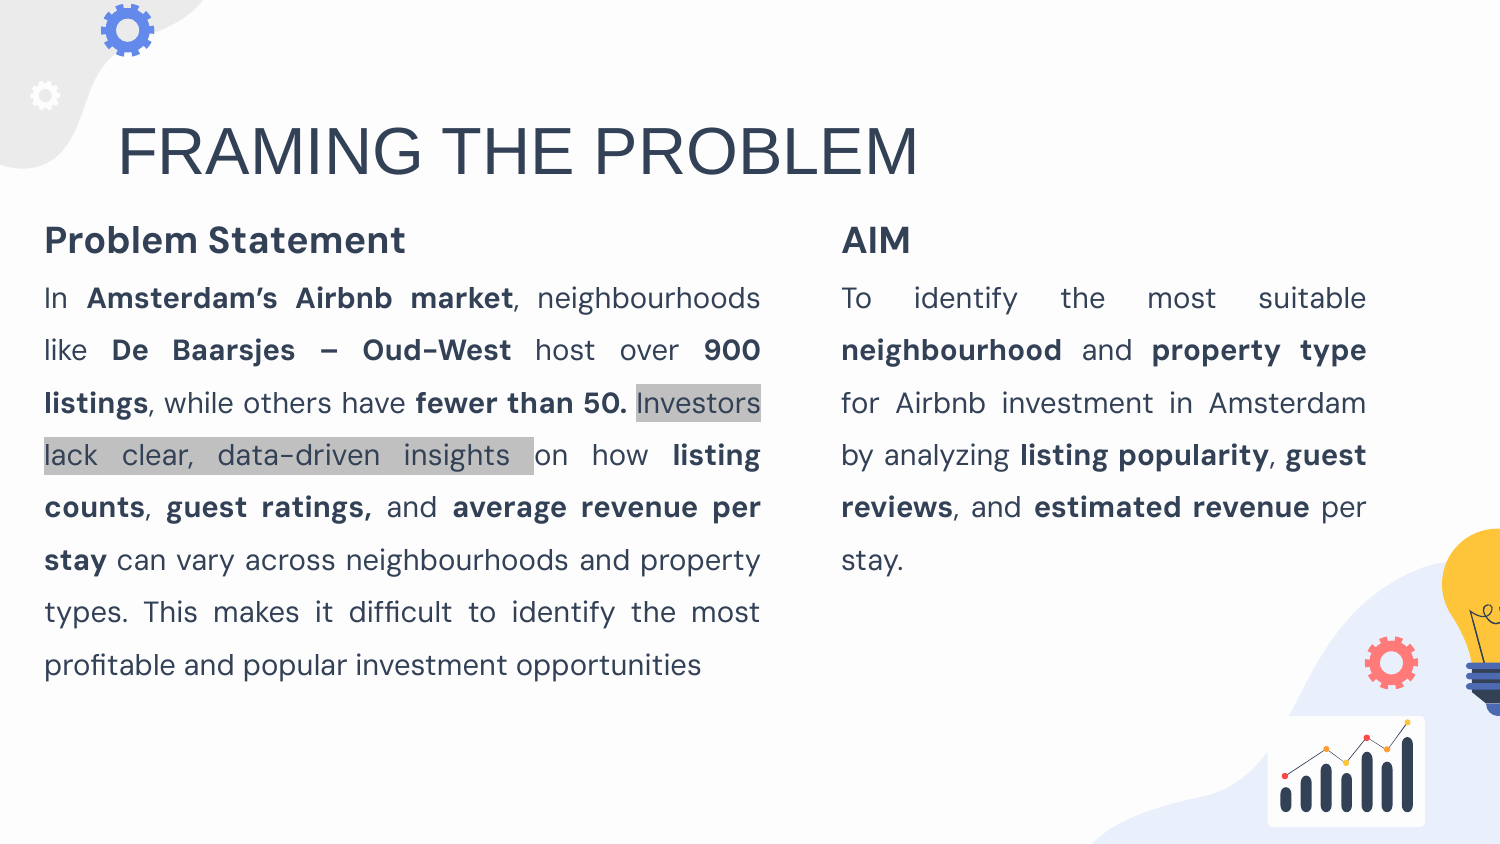

# FRAMING THE PROBLEM
Problem Statement
In Amsterdam’s Airbnb market, neighbourhoods like De Baarsjes – Oud-West host over 900 listings, while others have fewer than 50. Investors lack clear, data-driven insights on how listing counts, guest ratings, and average revenue per stay can vary across neighbourhoods and property types. This makes it difficult to identify the most profitable and popular investment opportunities
AIM
To identify the most suitable neighbourhood and property type for Airbnb investment in Amsterdam by analyzing listing popularity, guest reviews, and estimated revenue per stay.